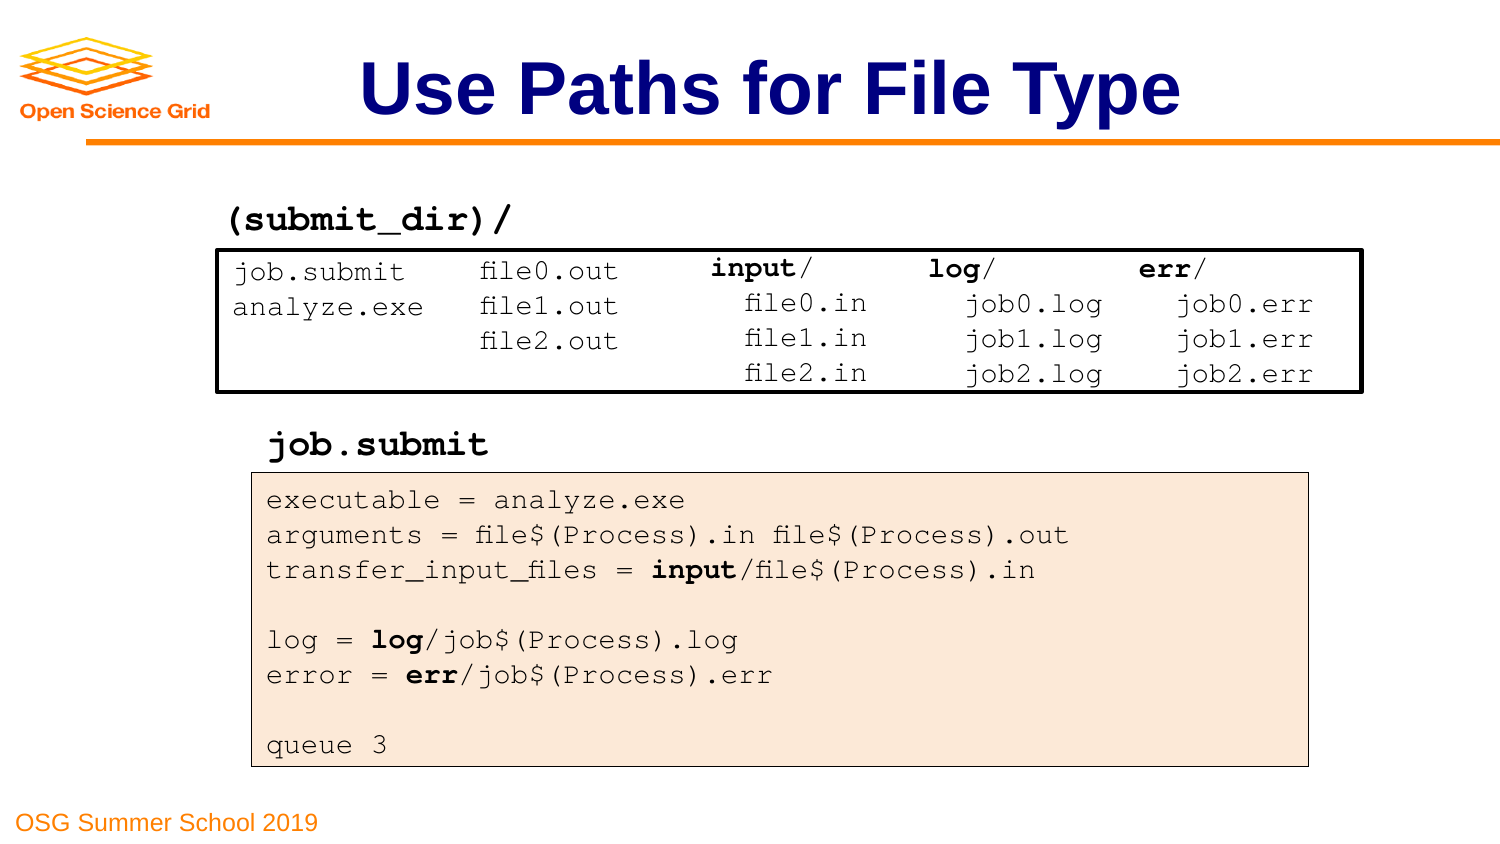

# Use Paths for File Type
(submit_dir)/
file0.out
file1.out
file2.out
log/
  job0.log
  job1.log
  job2.log
job.submit
analyze.exe

err/
  job0.err
  job1.err
  job2.err
input/
  file0.in
  file1.in
  file2.in
job.submit
executable = analyze.exe
arguments = file$(Process).in file$(Process).out
transfer_input_files = input/file$(Process).in

log = log/job$(Process).log
error = err/job$(Process).err

queue 3